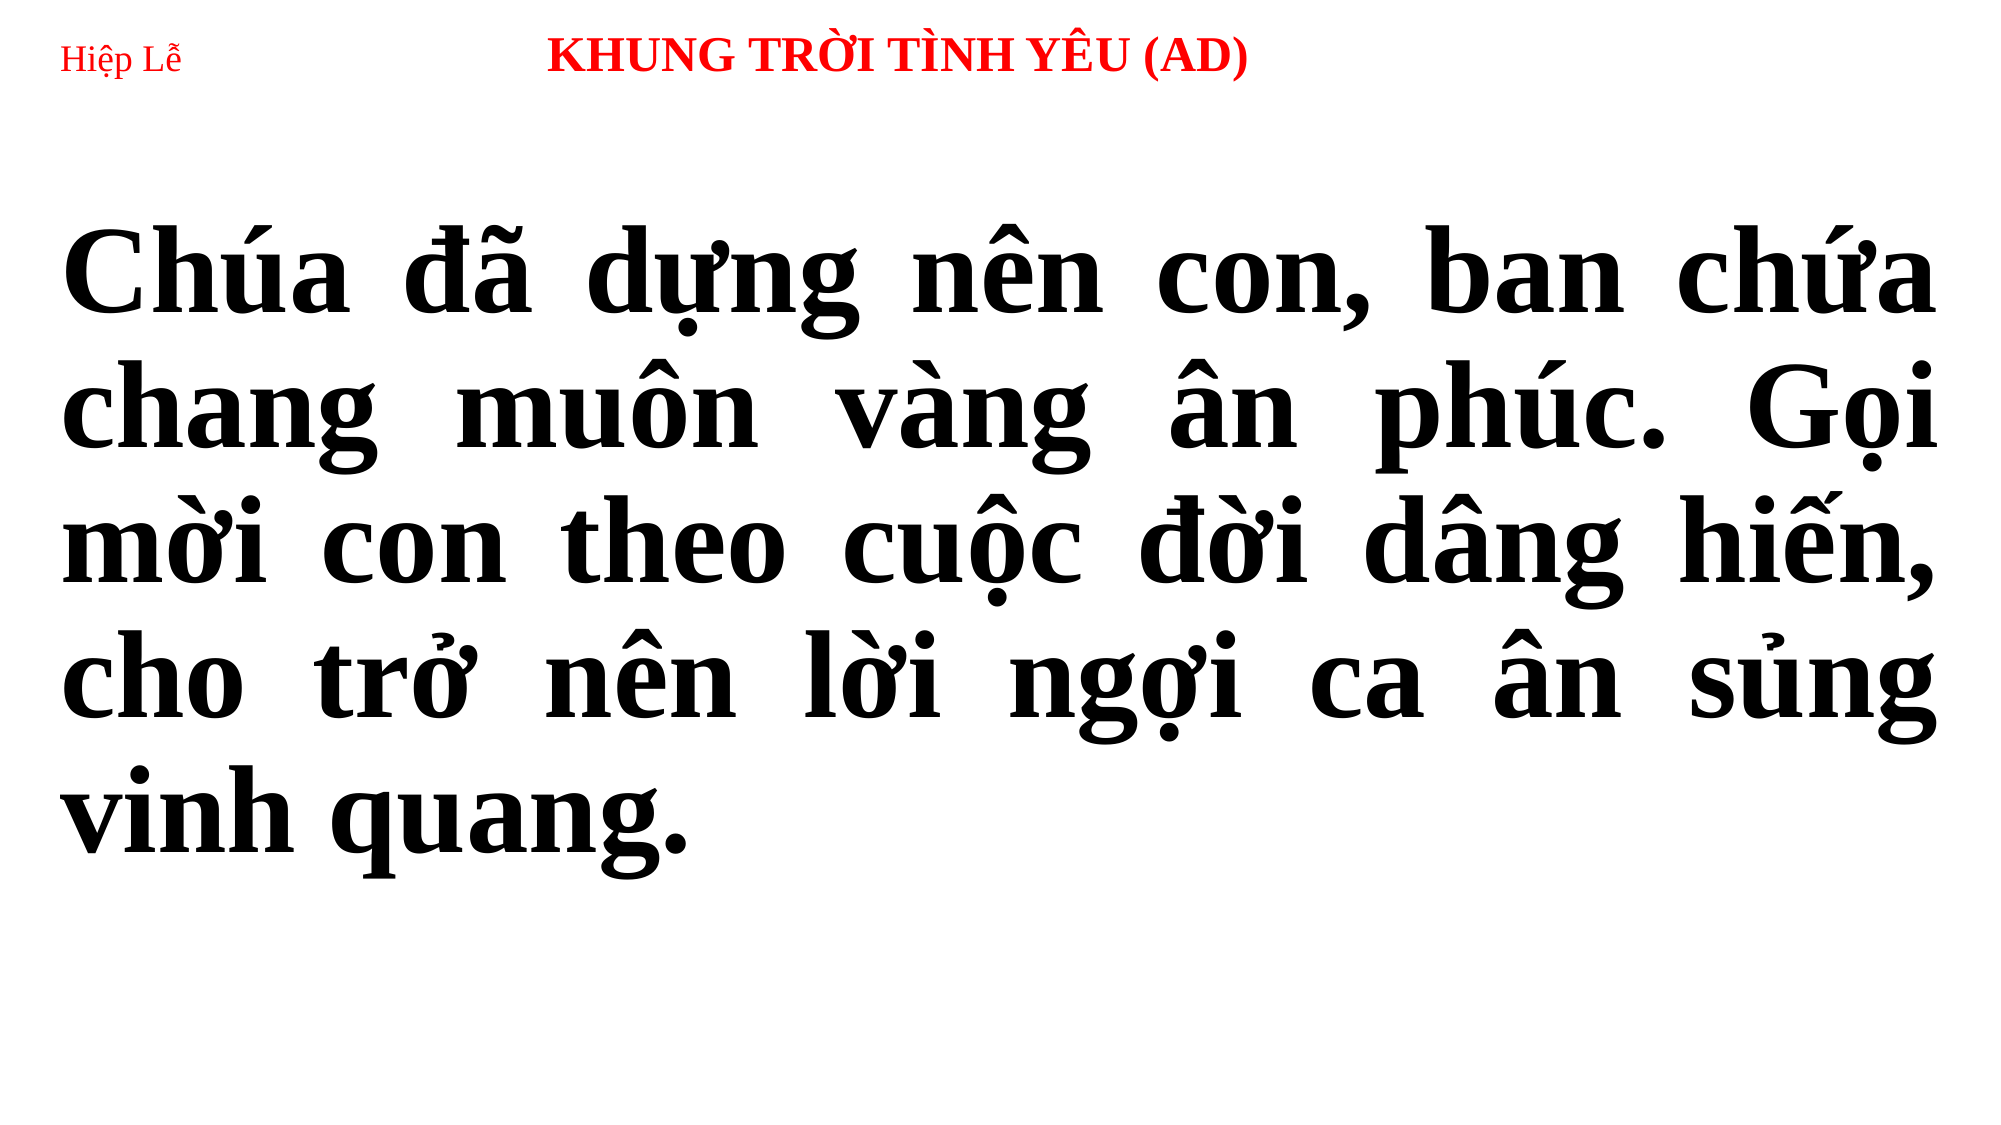

# Hiệp Lễ                    	    KHUNG TRỜI TÌNH YÊU (AD)
Chúa đã dựng nên con, ban chứa chang muôn vàng ân phúc. Gọi mời con theo cuộc đời dâng hiến, cho trở nên lời ngợi ca ân sủng vinh quang.